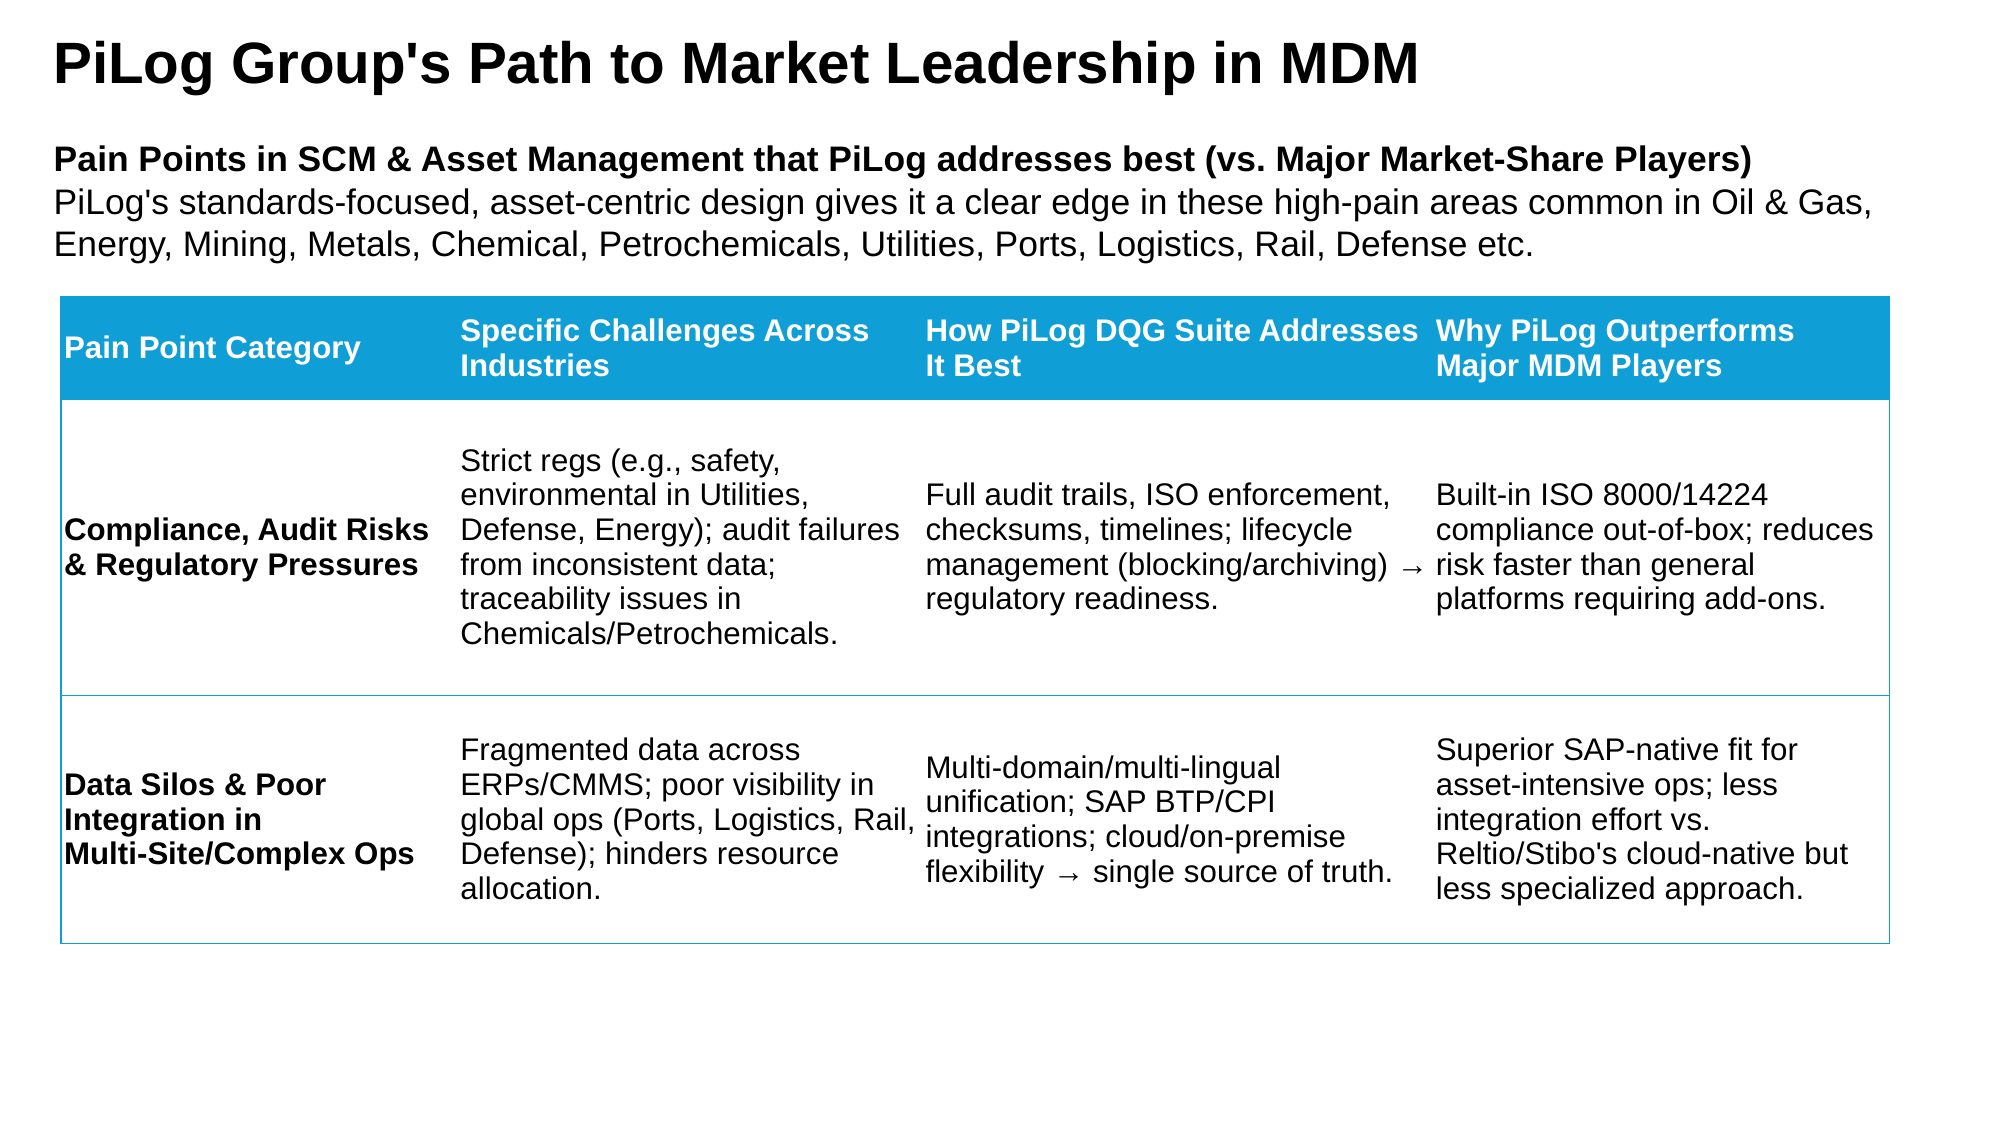

PiLog Group's Path to Market Leadership in MDM
Pain Points in SCM & Asset Management that PiLog addresses best (vs. Major Market-Share Players)
PiLog's standards-focused, asset-centric design gives it a clear edge in these high-pain areas common in Oil & Gas, Energy, Mining, Metals, Chemical, Petrochemicals, Utilities, Ports, Logistics, Rail, Defense etc.
| Pain Point Category | Specific Challenges Across Industries | How PiLog DQG Suite Addresses It Best | Why PiLog Outperforms Major MDM Players |
| --- | --- | --- | --- |
| Compliance, Audit Risks & Regulatory Pressures | Strict regs (e.g., safety, environmental in Utilities, Defense, Energy); audit failures from inconsistent data; traceability issues in Chemicals/Petrochemicals. | Full audit trails, ISO enforcement, checksums, timelines; lifecycle management (blocking/archiving) → regulatory readiness. | Built-in ISO 8000/14224 compliance out-of-box; reduces risk faster than general platforms requiring add-ons. |
| Data Silos & Poor Integration in Multi-Site/Complex Ops | Fragmented data across ERPs/CMMS; poor visibility in global ops (Ports, Logistics, Rail, Defense); hinders resource allocation. | Multi-domain/multi-lingual unification; SAP BTP/CPI integrations; cloud/on-premise flexibility → single source of truth. | Superior SAP-native fit for asset-intensive ops; less integration effort vs. Reltio/Stibo's cloud-native but less specialized approach. |